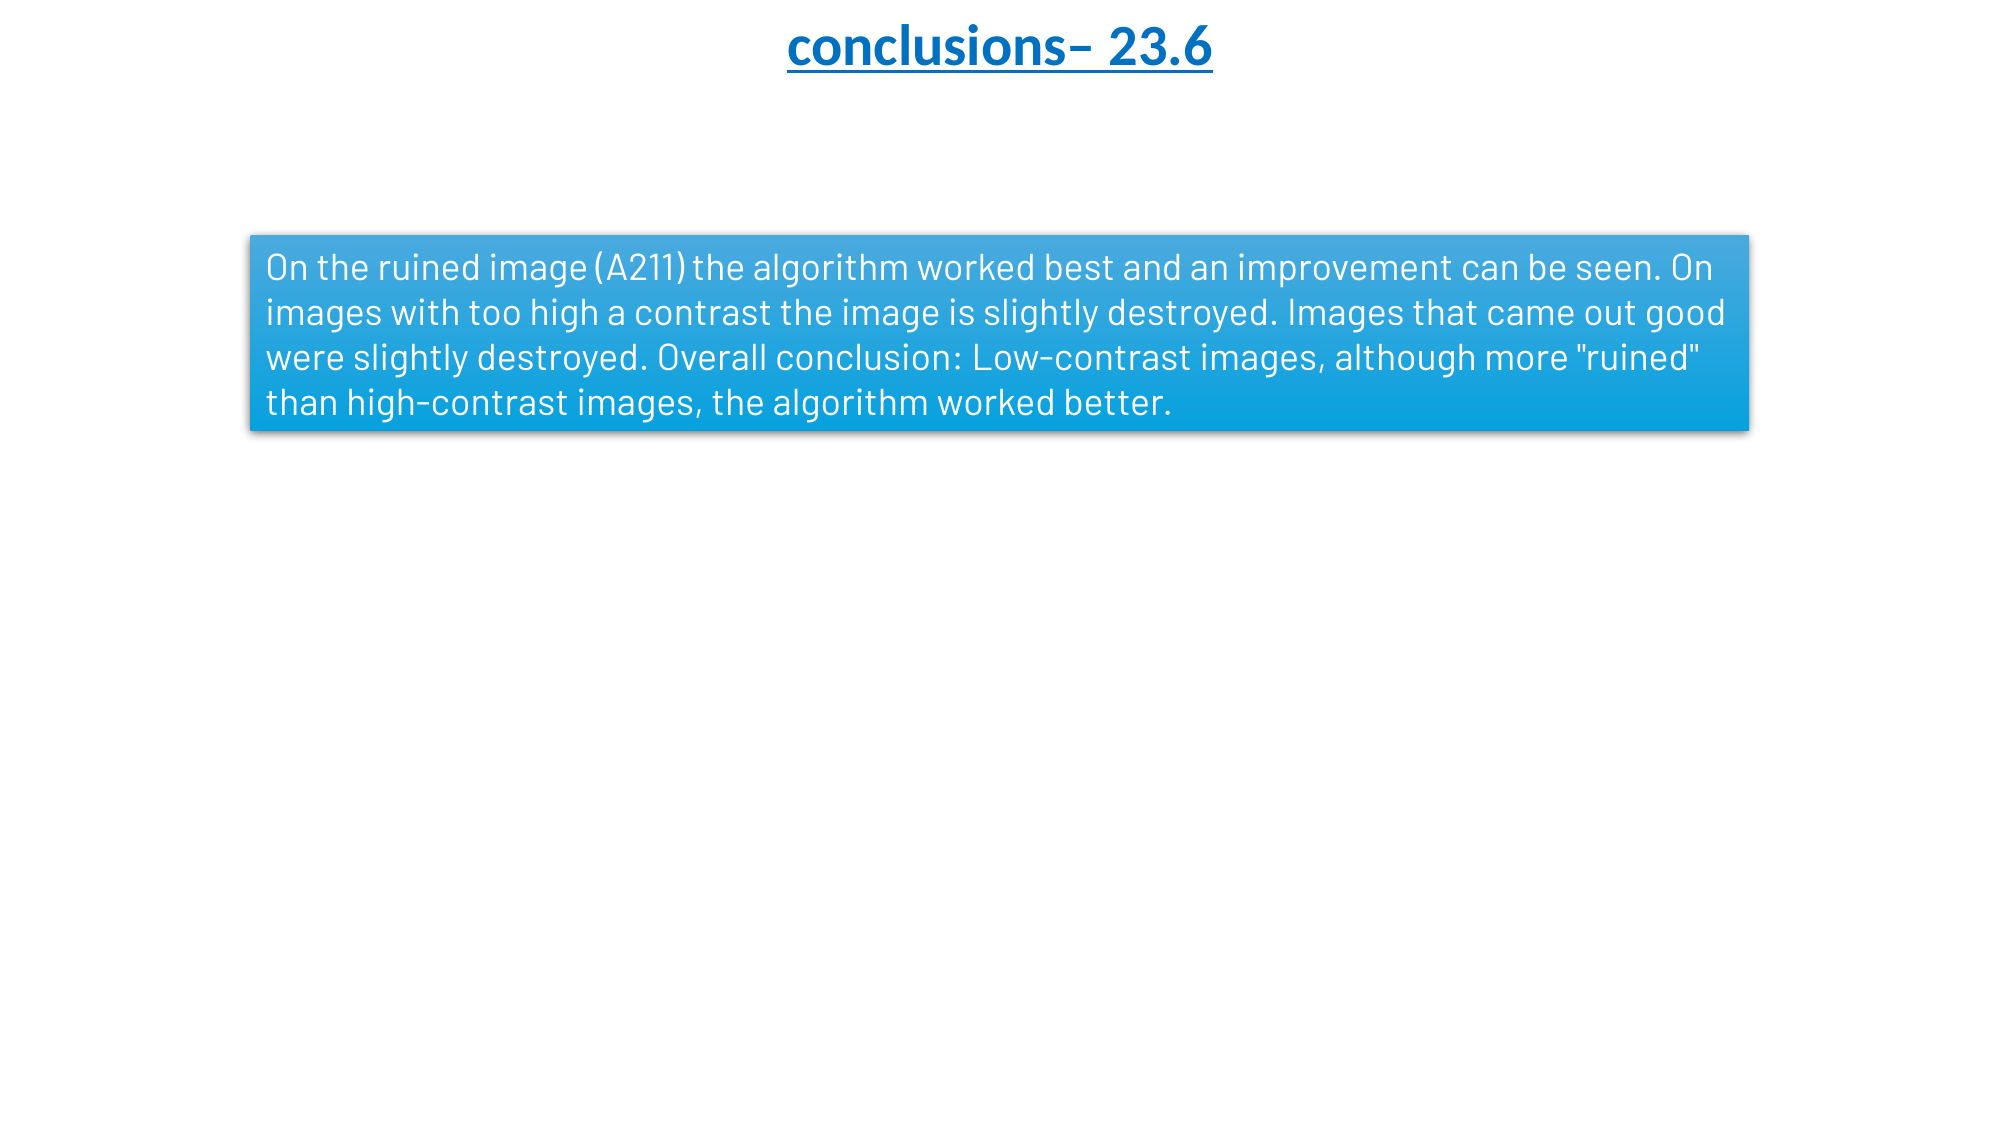

23.6 –conclusions
On the ruined image (A211) the algorithm worked best and an improvement can be seen. On images with too high a contrast the image is slightly destroyed. Images that came out good were slightly destroyed. Overall conclusion: Low-contrast images, although more "ruined" than high-contrast images, the algorithm worked better.